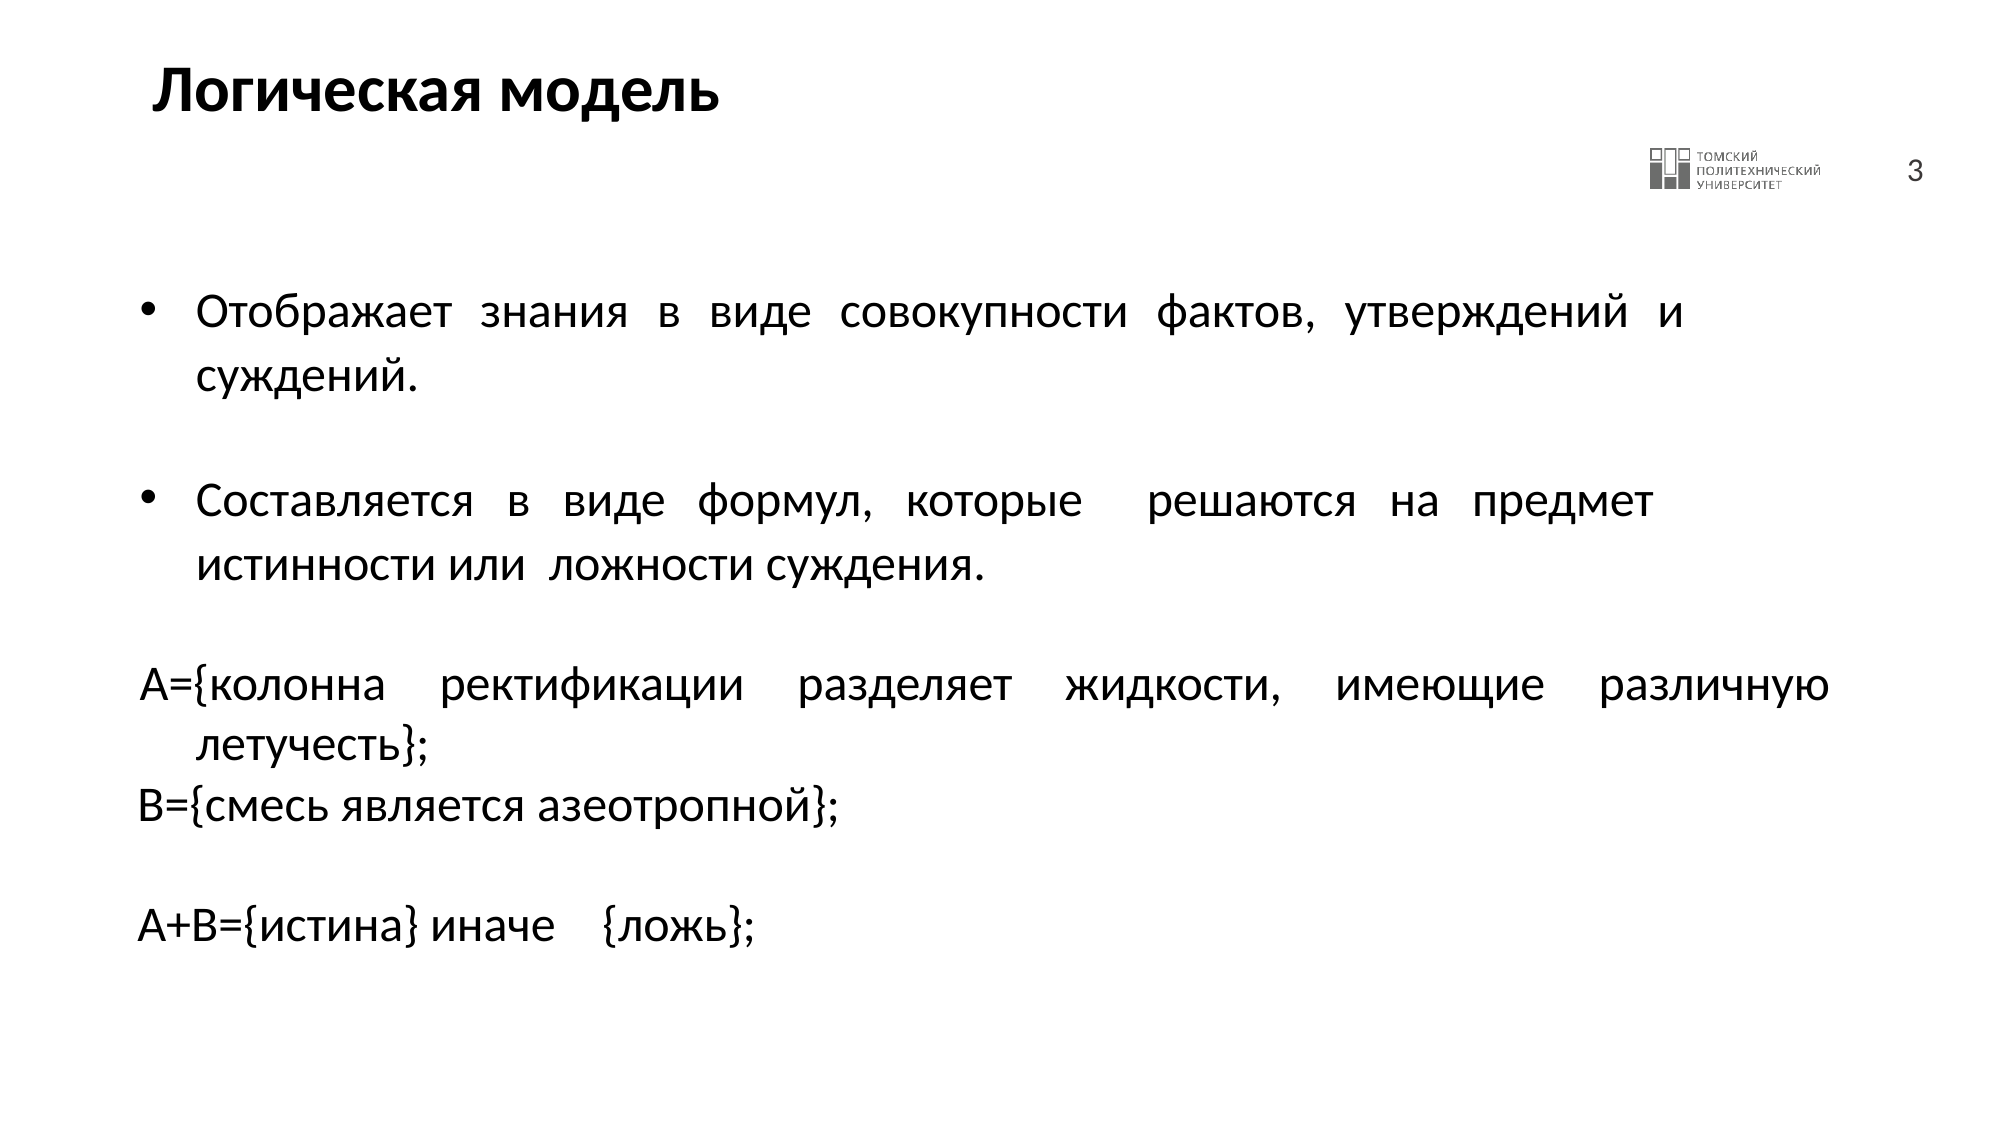

# Логическая модель
Отображает знания в виде совокупности фактов, утверждений и суждений.

Составляется в виде формул, которые  решаются на предмет истинности или  ложности суждения.

А={колонна ректификации разделяет жидкости, имеющие различную летучесть};
В={смесь является азеотропной};

А+В={истина} иначе	{ложь};